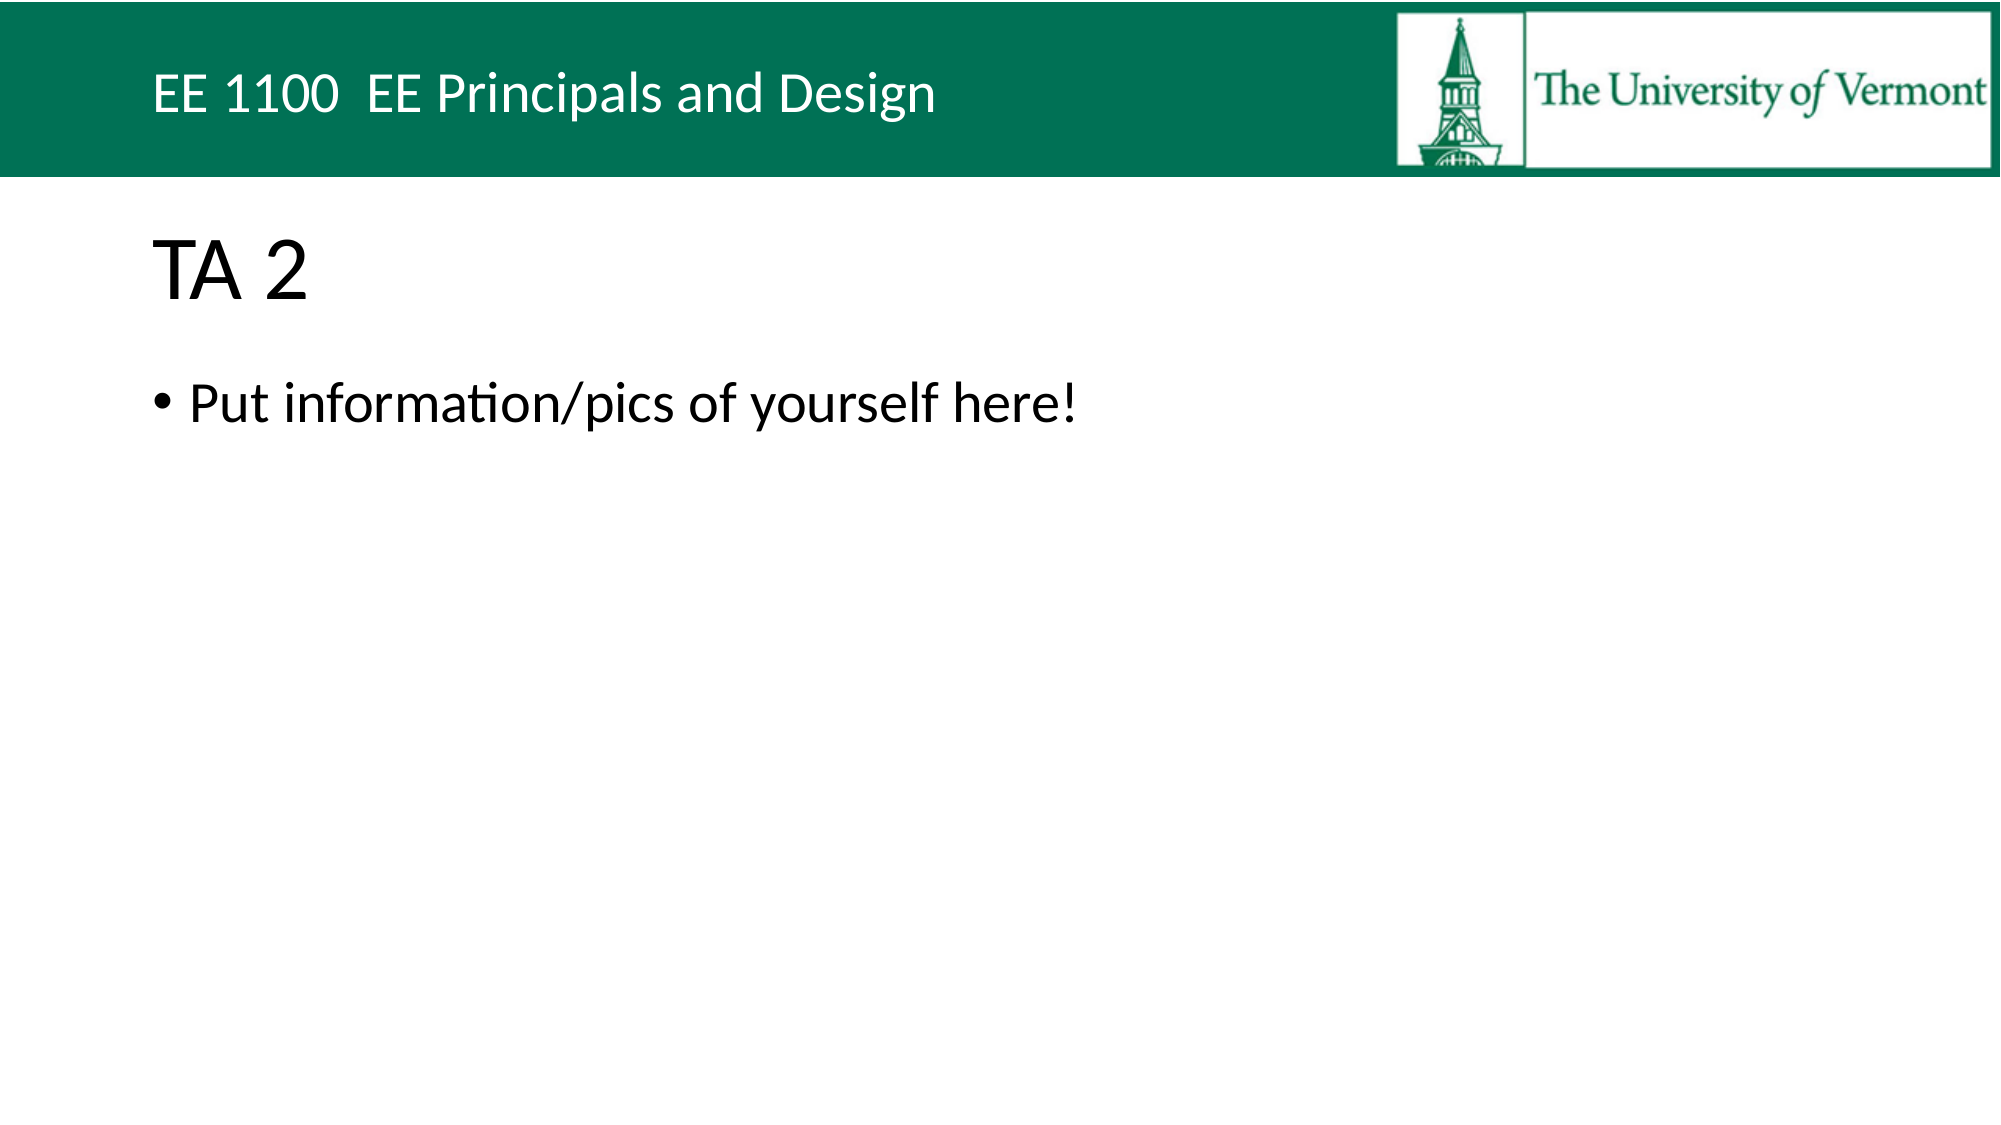

# TA 2
Put information/pics of yourself here!